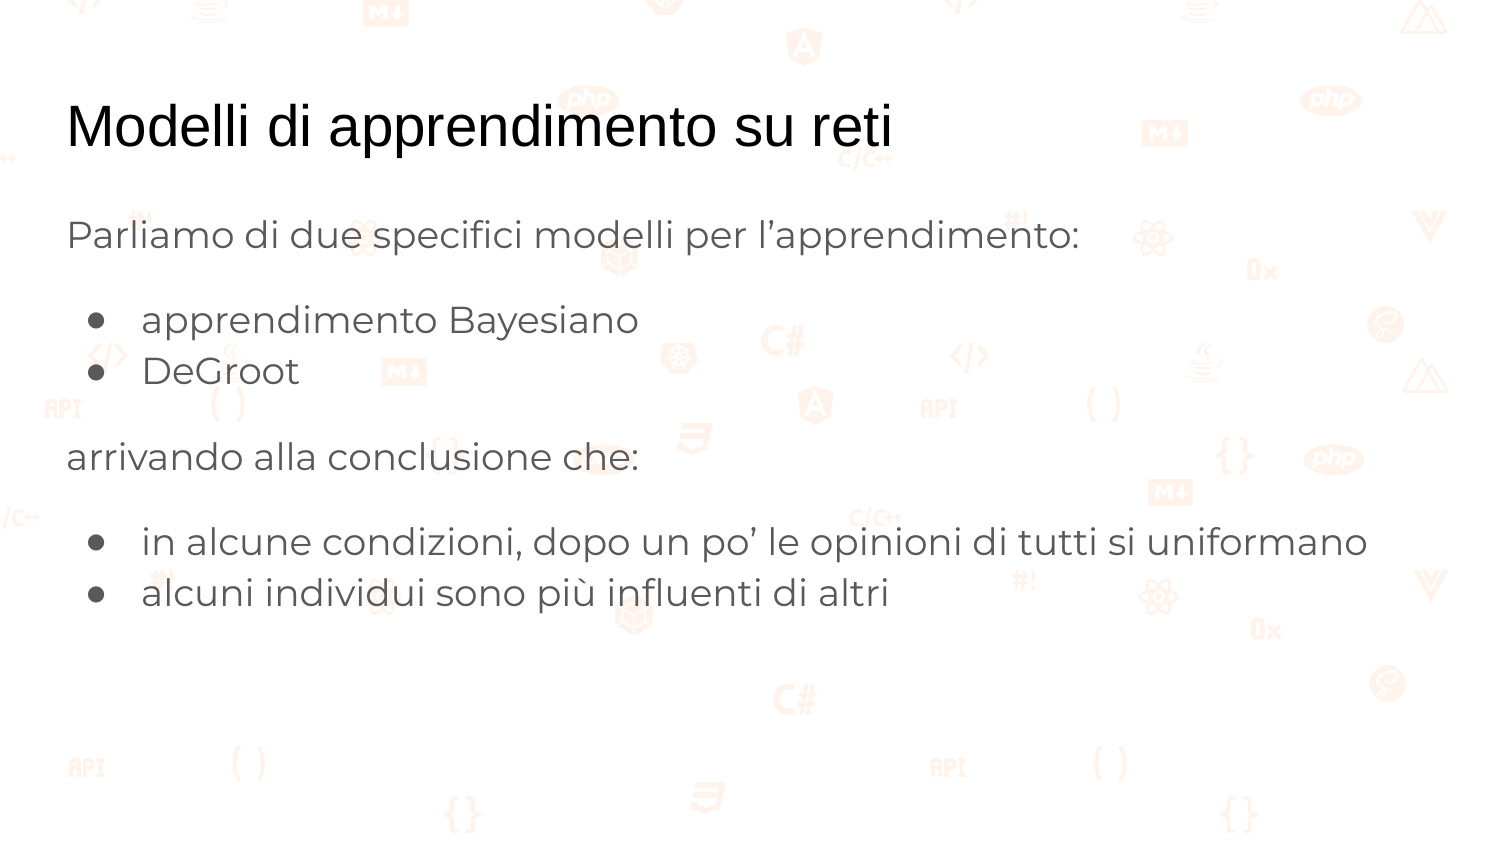

# Modelli di apprendimento su reti
Parliamo di due specifici modelli per l’apprendimento:
apprendimento Bayesiano
DeGroot
arrivando alla conclusione che:
in alcune condizioni, dopo un po’ le opinioni di tutti si uniformano
alcuni individui sono più influenti di altri